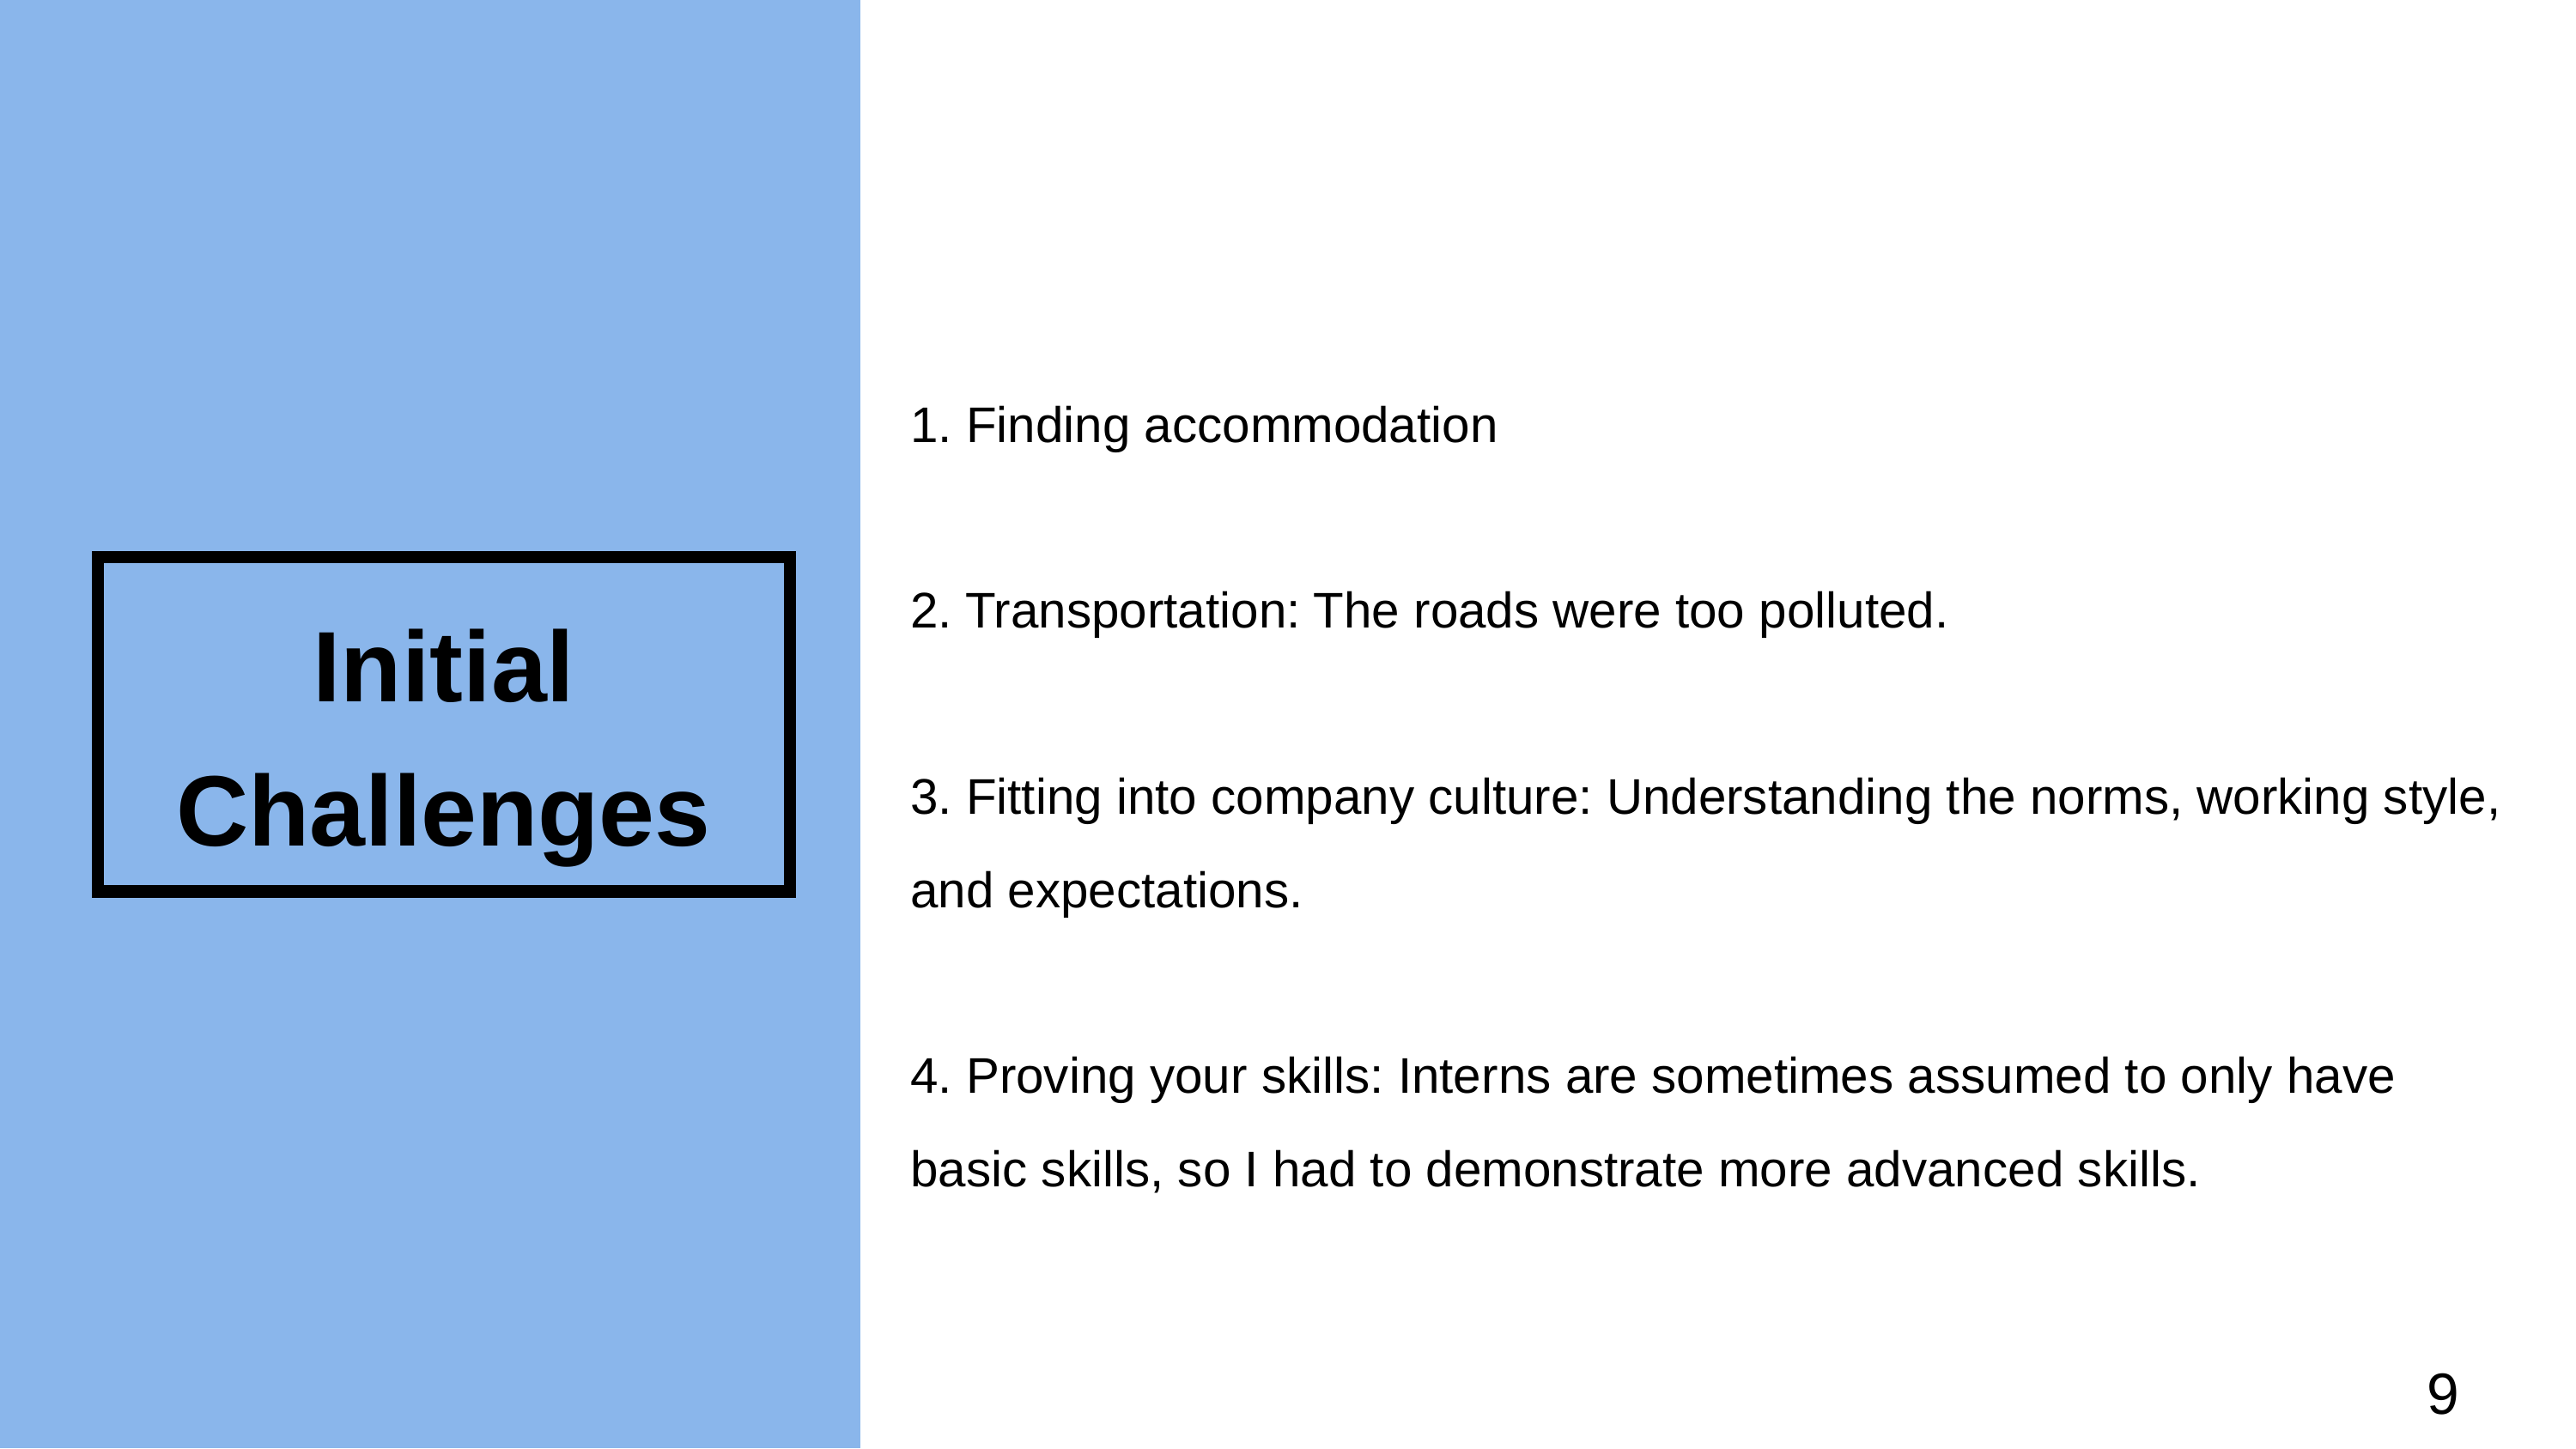

1. Finding accommodation

2. Transportation: The roads were too polluted.

3. Fitting into company culture: Understanding the norms, working style, and expectations.

4. Proving your skills: Interns are sometimes assumed to only have basic skills, so I had to demonstrate more advanced skills.

Initial Challenges
9